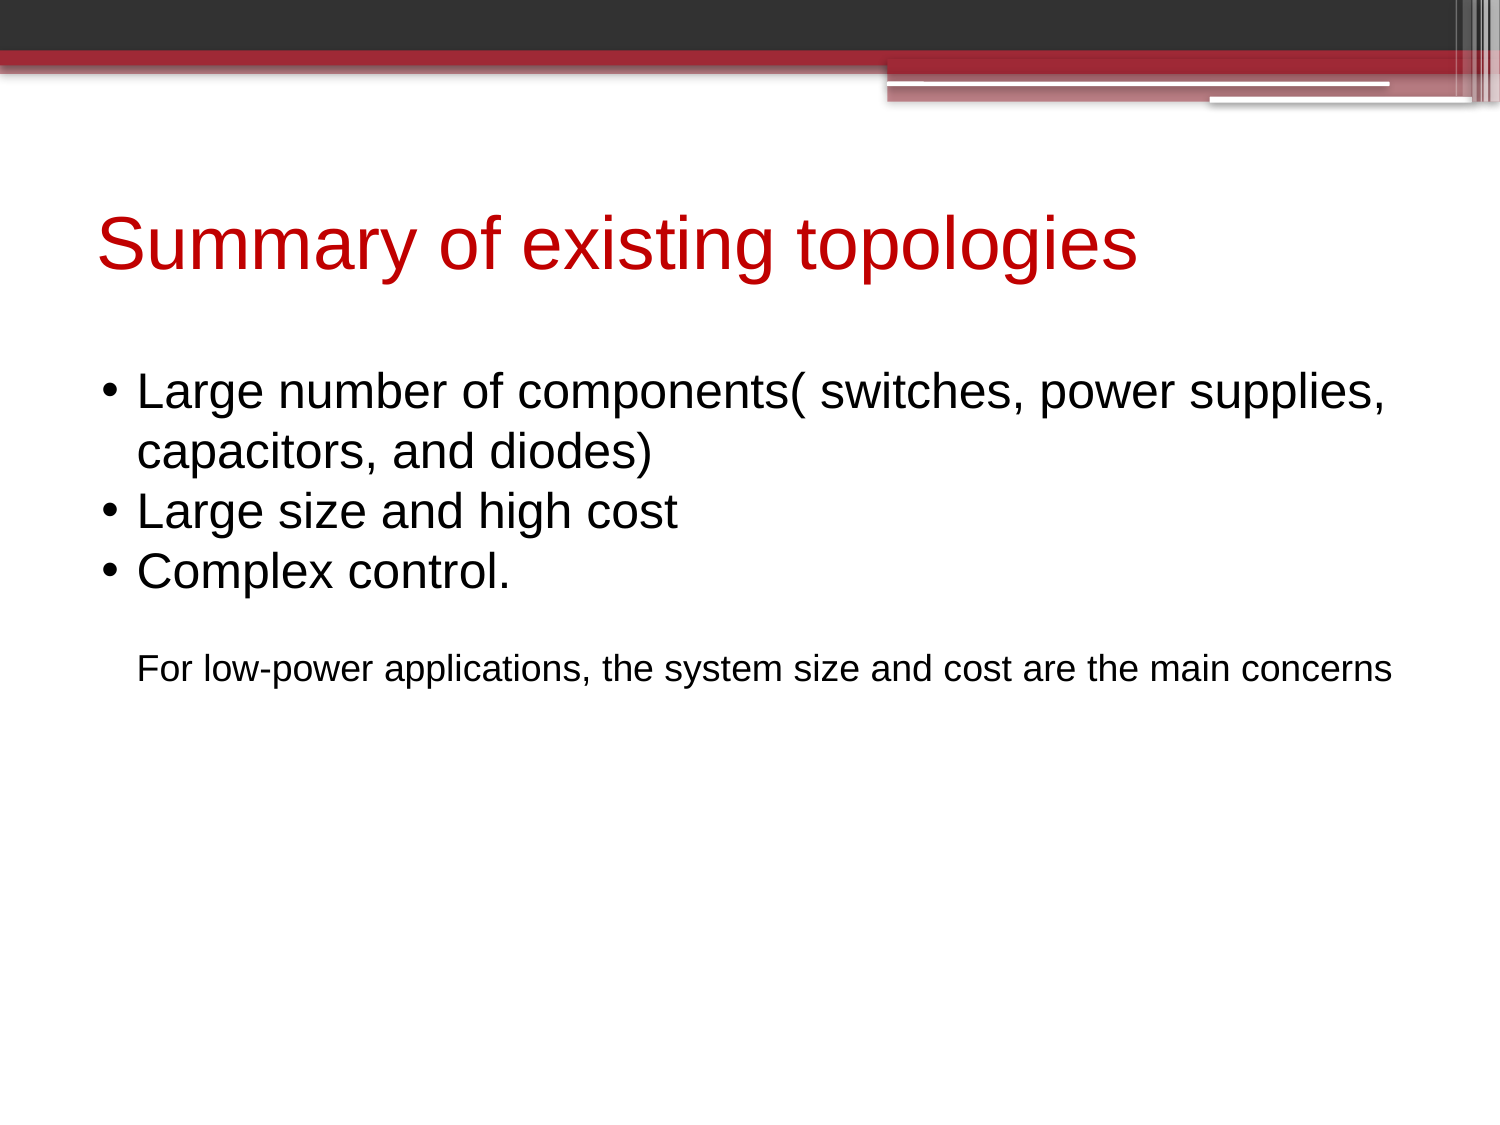

# Summary of existing topologies
Large number of components( switches, power supplies, capacitors, and diodes)
Large size and high cost
Complex control.

For low-power applications, the system size and cost are the main concerns